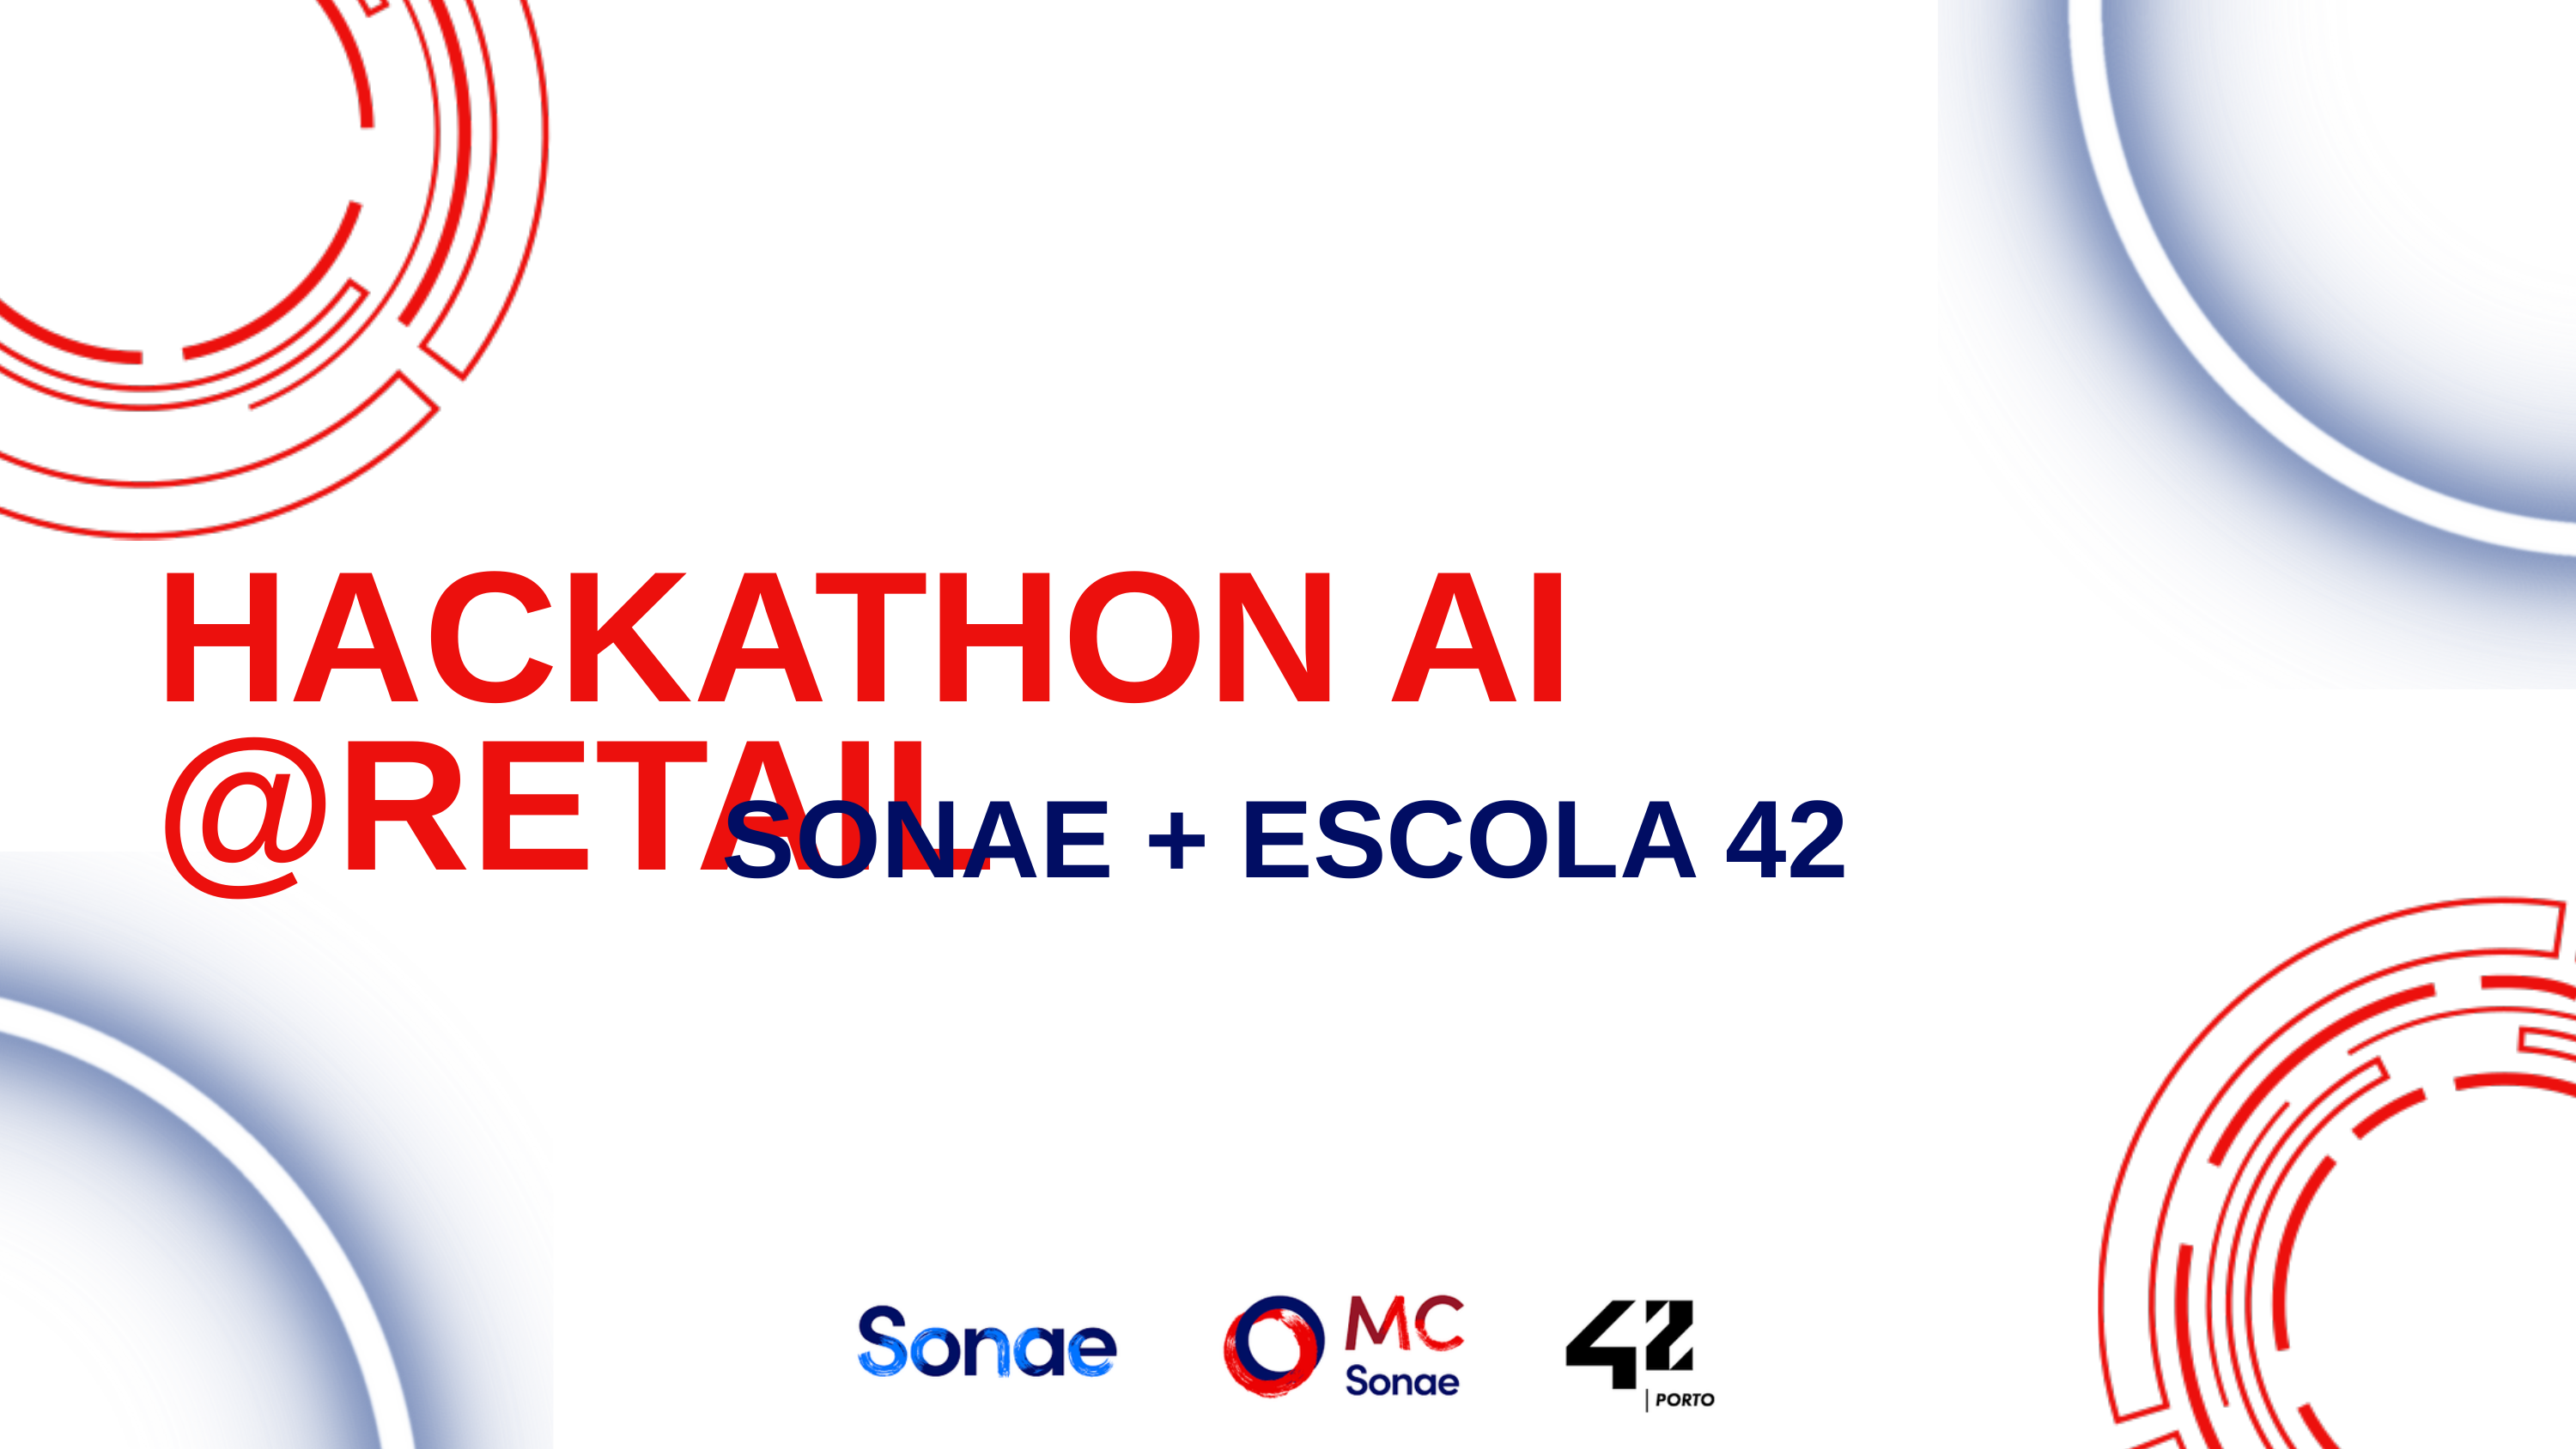

HACKATHON AI @RETAIL
SONAE + ESCOLA 42